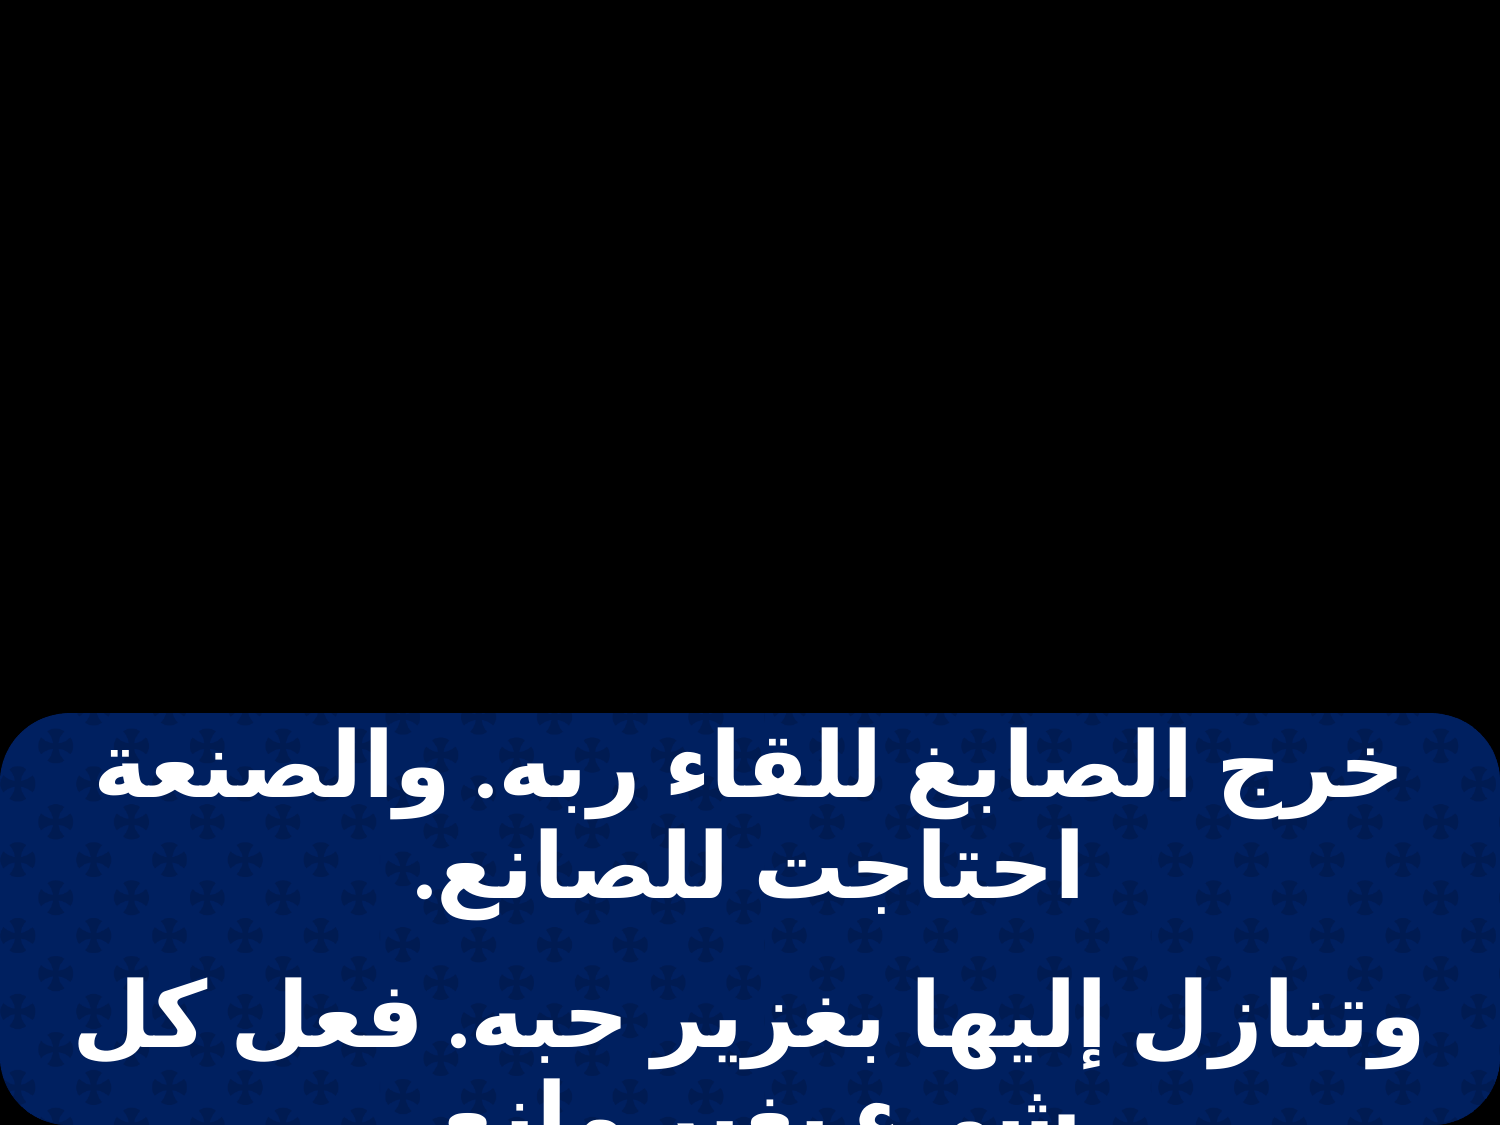

| خرج الصابغ للقاء ربه. والصنعة احتاجت للصانع. |
| --- |
|  |
| وتنازل إليها بغزير حبه. فعل كل شيء بغير مانع. |